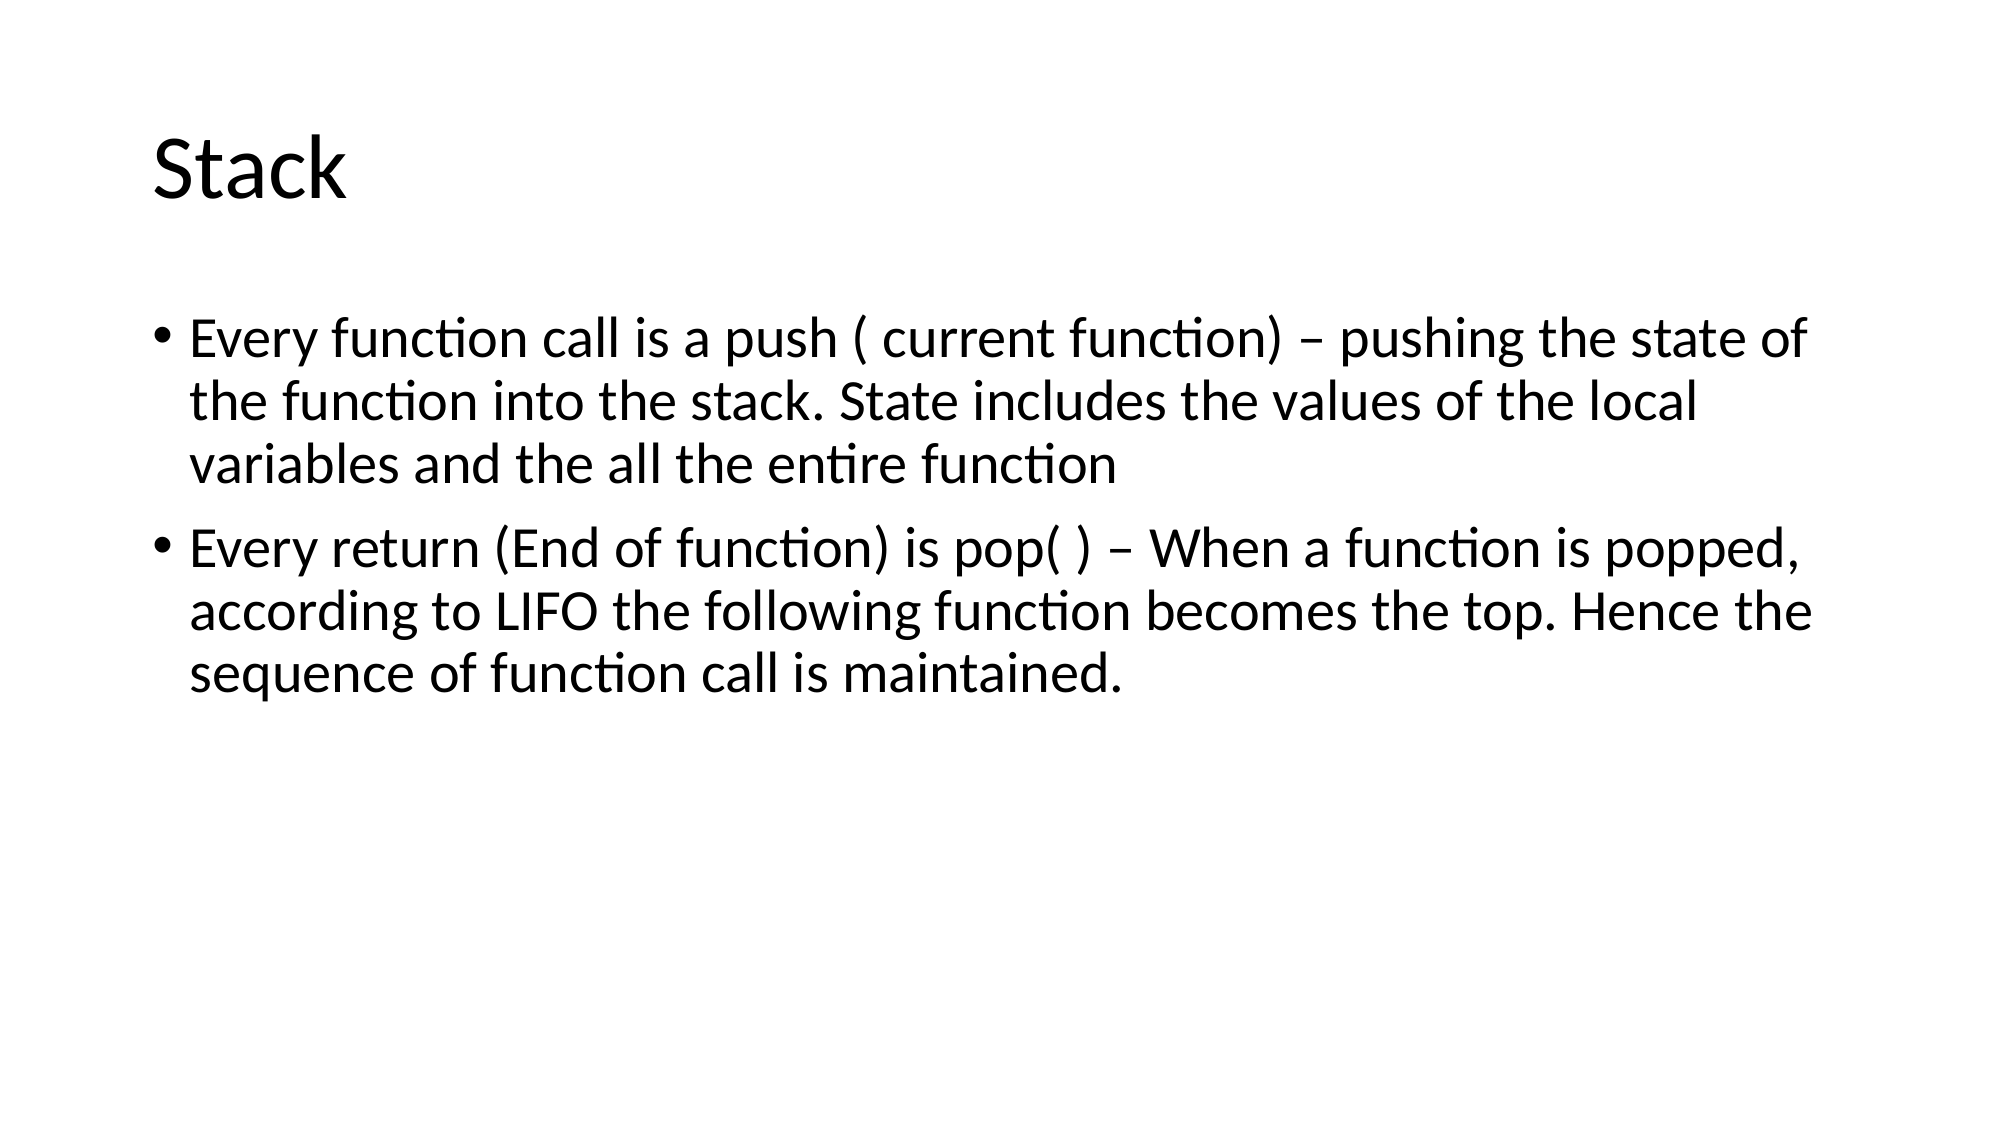

# Stack
Every function call is a push ( current function) – pushing the state of the function into the stack. State includes the values of the local variables and the all the entire function
Every return (End of function) is pop( ) – When a function is popped, according to LIFO the following function becomes the top. Hence the sequence of function call is maintained.